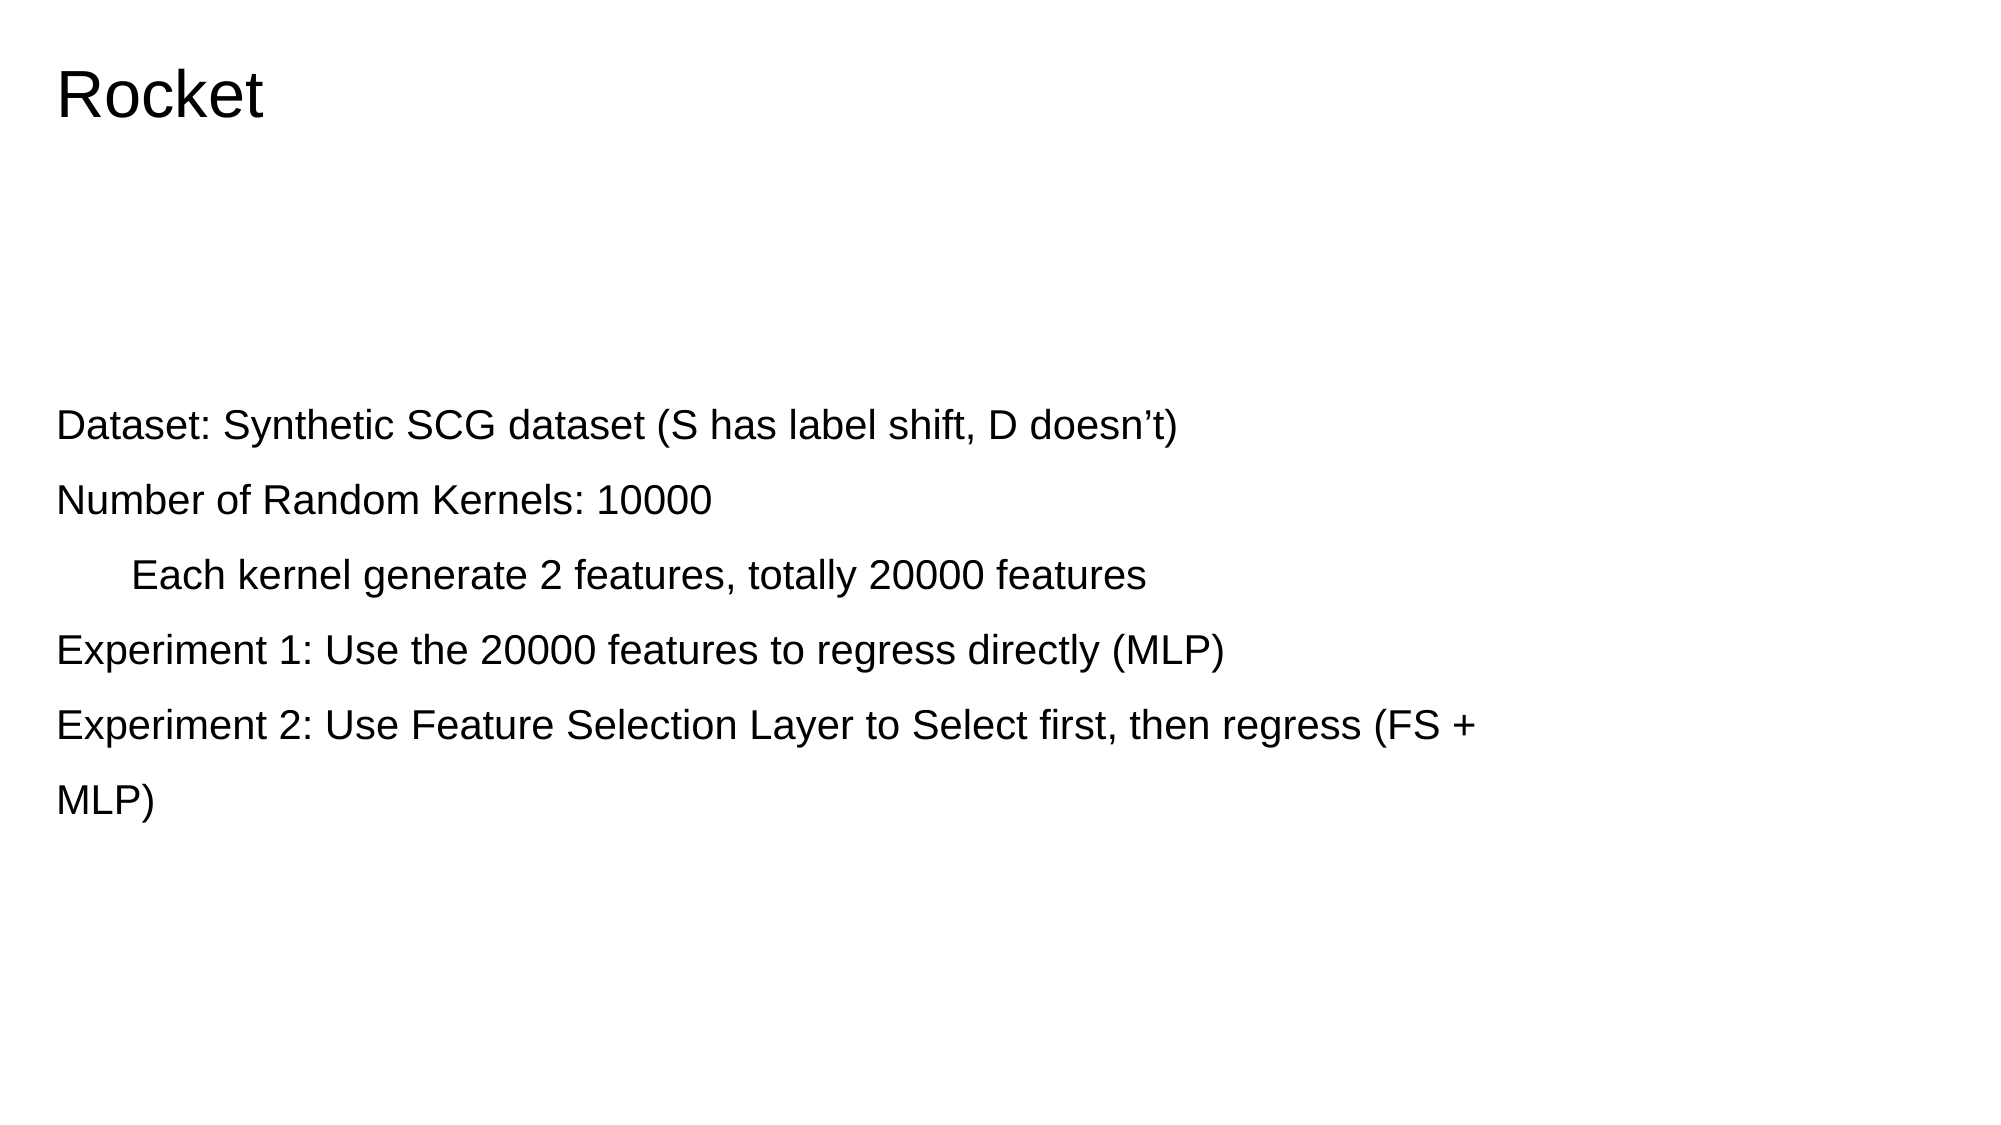

Rocket
Dataset: Synthetic SCG dataset (S has label shift, D doesn’t)
Number of Random Kernels: 10000
Each kernel generate 2 features, totally 20000 features
Experiment 1: Use the 20000 features to regress directly (MLP)
Experiment 2: Use Feature Selection Layer to Select first, then regress (FS + MLP)